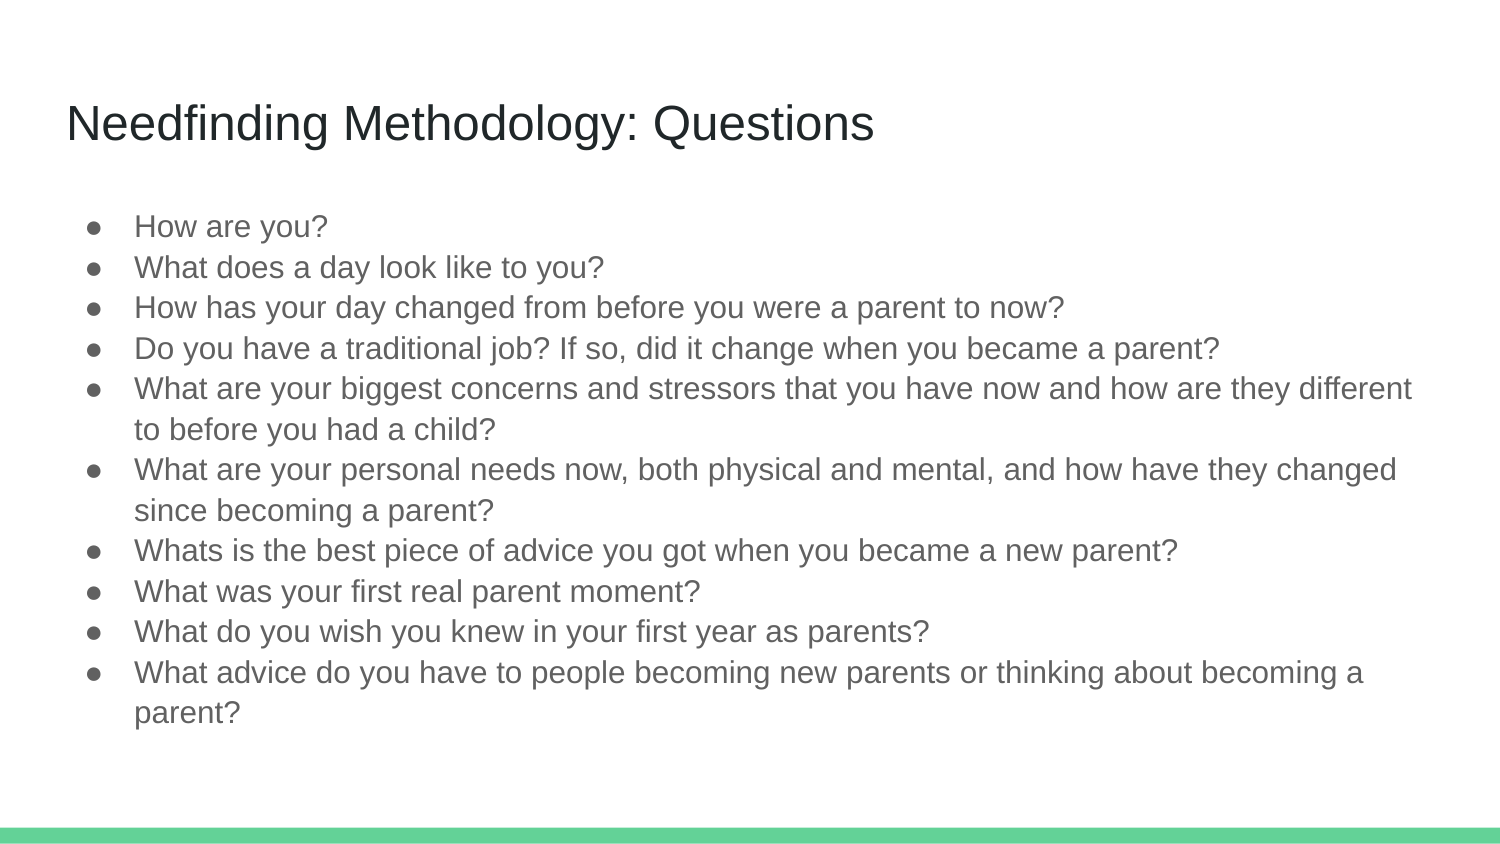

# Needfinding Methodology: Questions

How are you?
What does a day look like to you?
How has your day changed from before you were a parent to now?
Do you have a traditional job? If so, did it change when you became a parent?
What are your biggest concerns and stressors that you have now and how are they different to before you had a child?
What are your personal needs now, both physical and mental, and how have they changed since becoming a parent?
Whats is the best piece of advice you got when you became a new parent?
What was your first real parent moment?
What do you wish you knew in your first year as parents?
What advice do you have to people becoming new parents or thinking about becoming a parent?